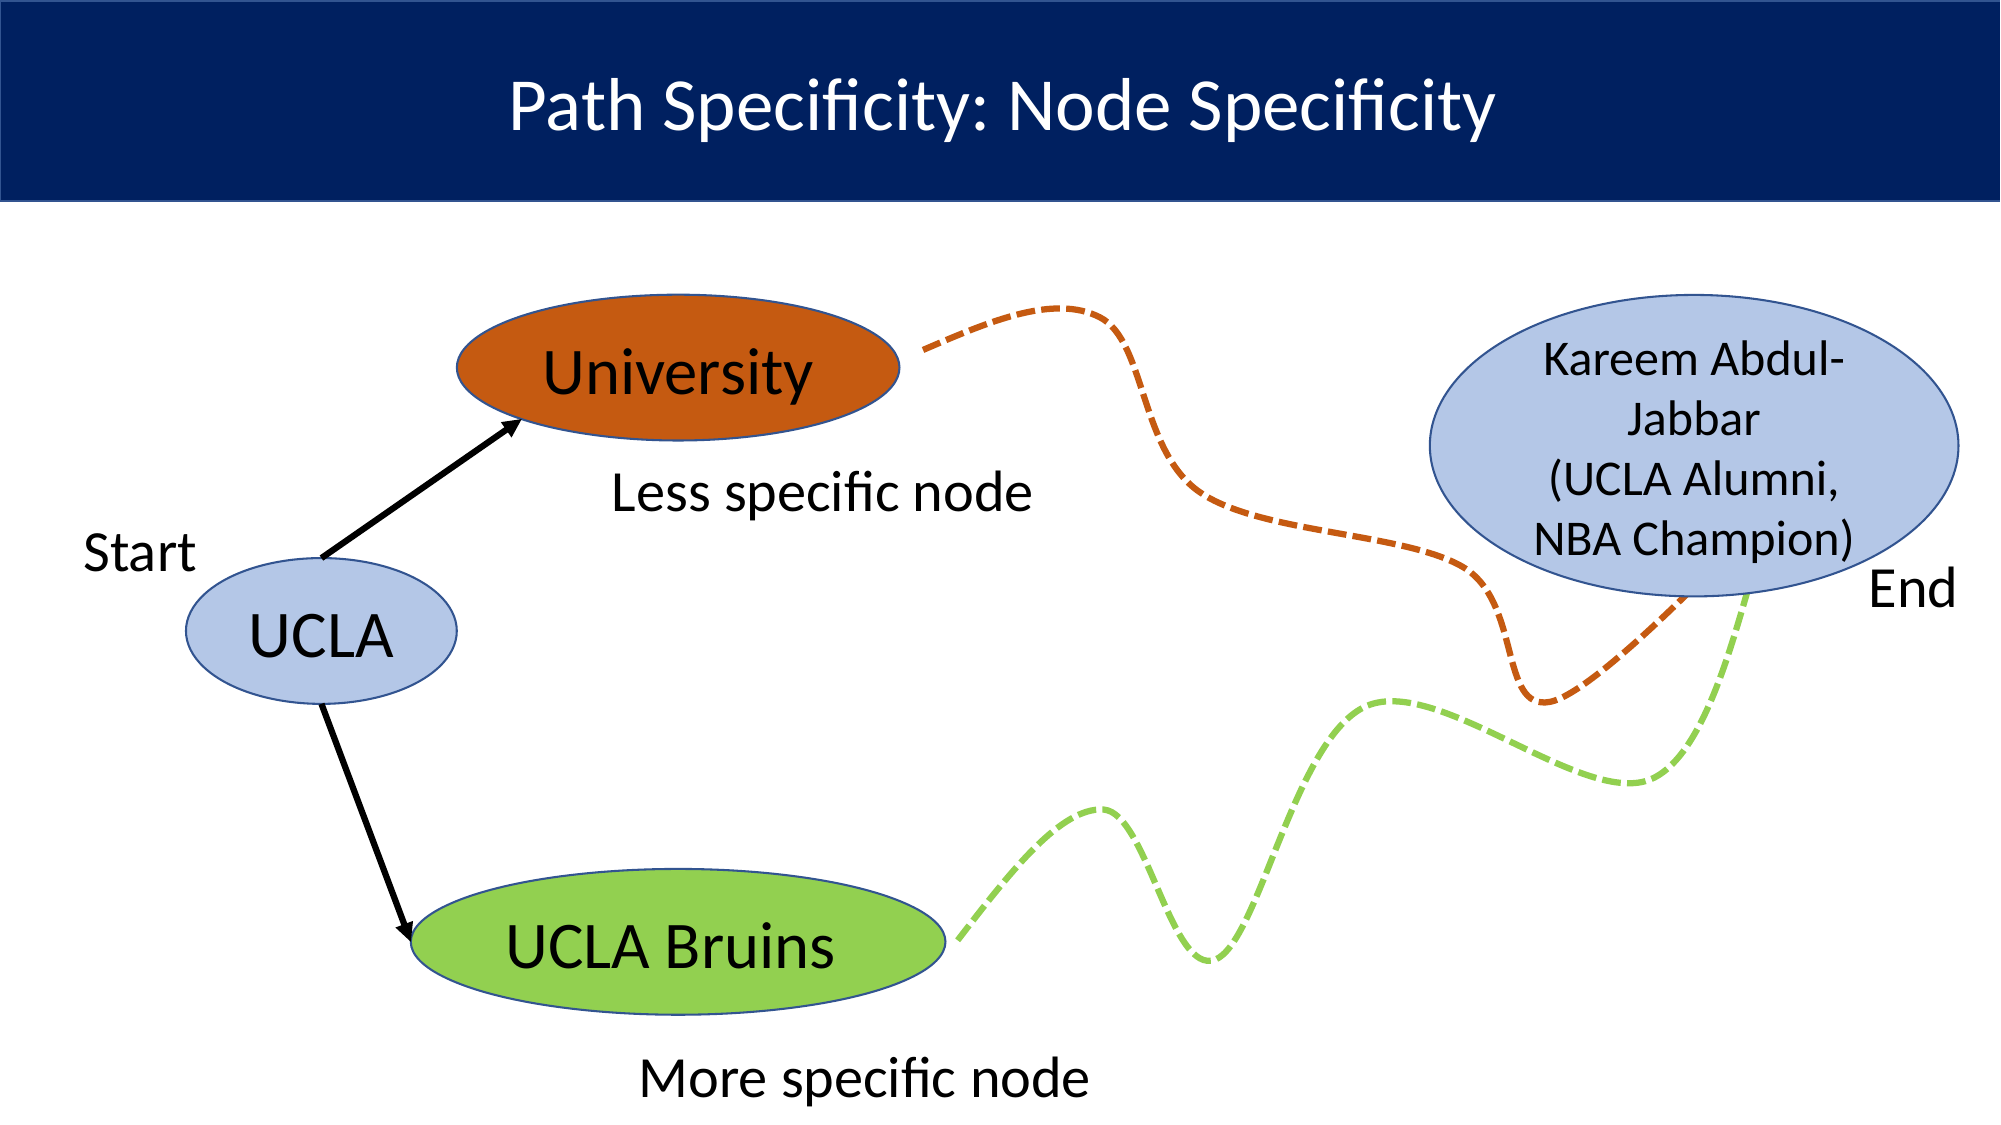

Path Specificity: Node Specificity
University
Kareem Abdul-Jabbar
(UCLA Alumni, NBA Champion)

Less specific node
Start

End
UCLA
UCLA Bruins
More specific node